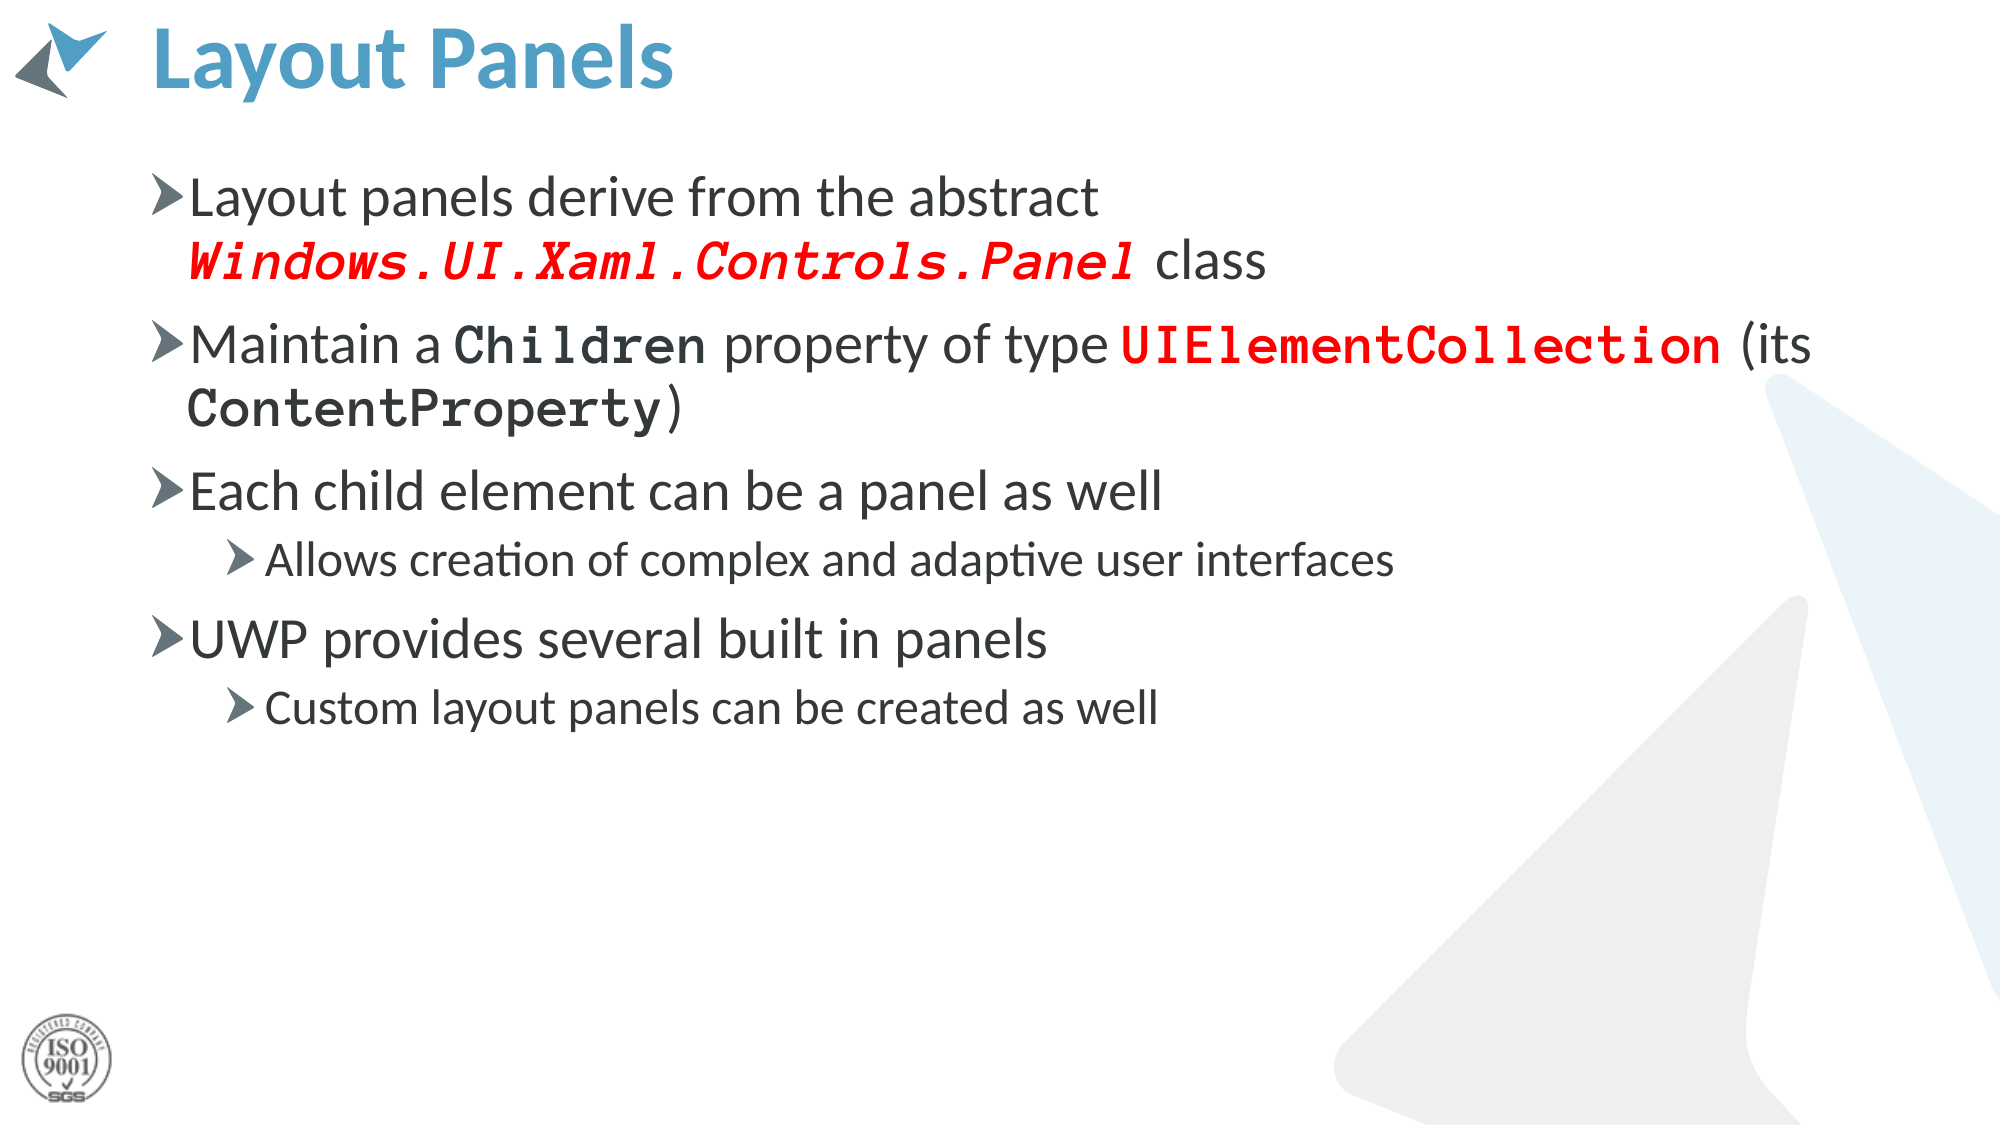

# Layout Panels
Layout panels derive from the abstract Windows.UI.Xaml.Controls.Panel class
Maintain a Children property of type UIElementCollection (its ContentProperty)
Each child element can be a panel as well
Allows creation of complex and adaptive user interfaces
UWP provides several built in panels
Custom layout panels can be created as well